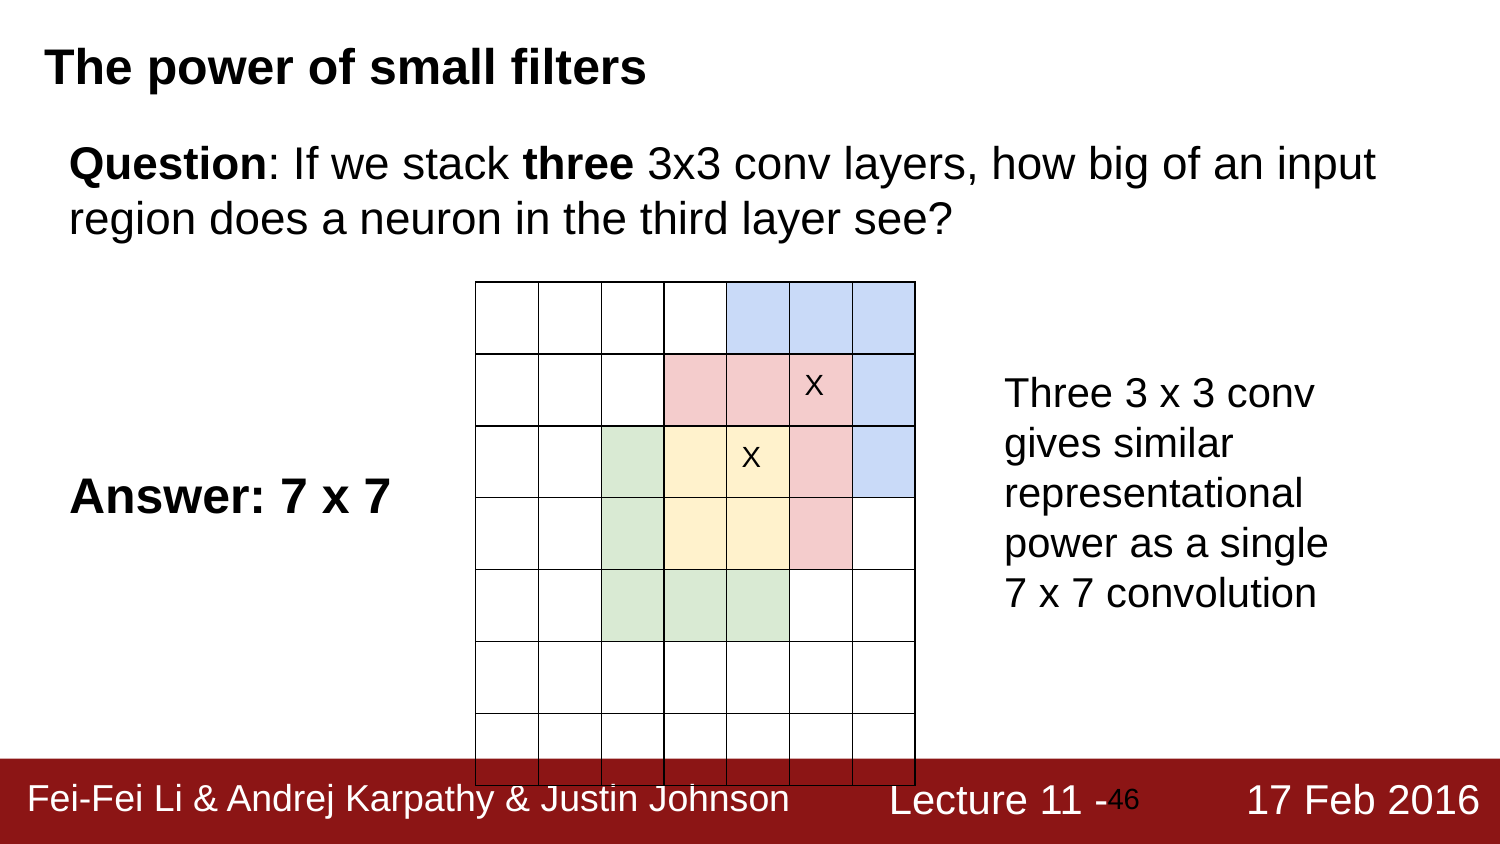

The power of small filters
Question: If we stack three 3x3 conv layers, how big of an input region does a neuron in the third layer see?
|  |  |  |  |  |  |  |
| --- | --- | --- | --- | --- | --- | --- |
|  |  |  |  |  | X |  |
|  |  |  |  | X |  |  |
|  |  |  |  |  |  |  |
|  |  |  |  |  |  |  |
|  |  |  |  |  |  |  |
|  |  |  |  |  |  |  |
Three 3 x 3 conv gives similar
representational
power as a single
7 x 7 convolution
Answer: 7 x 7
46